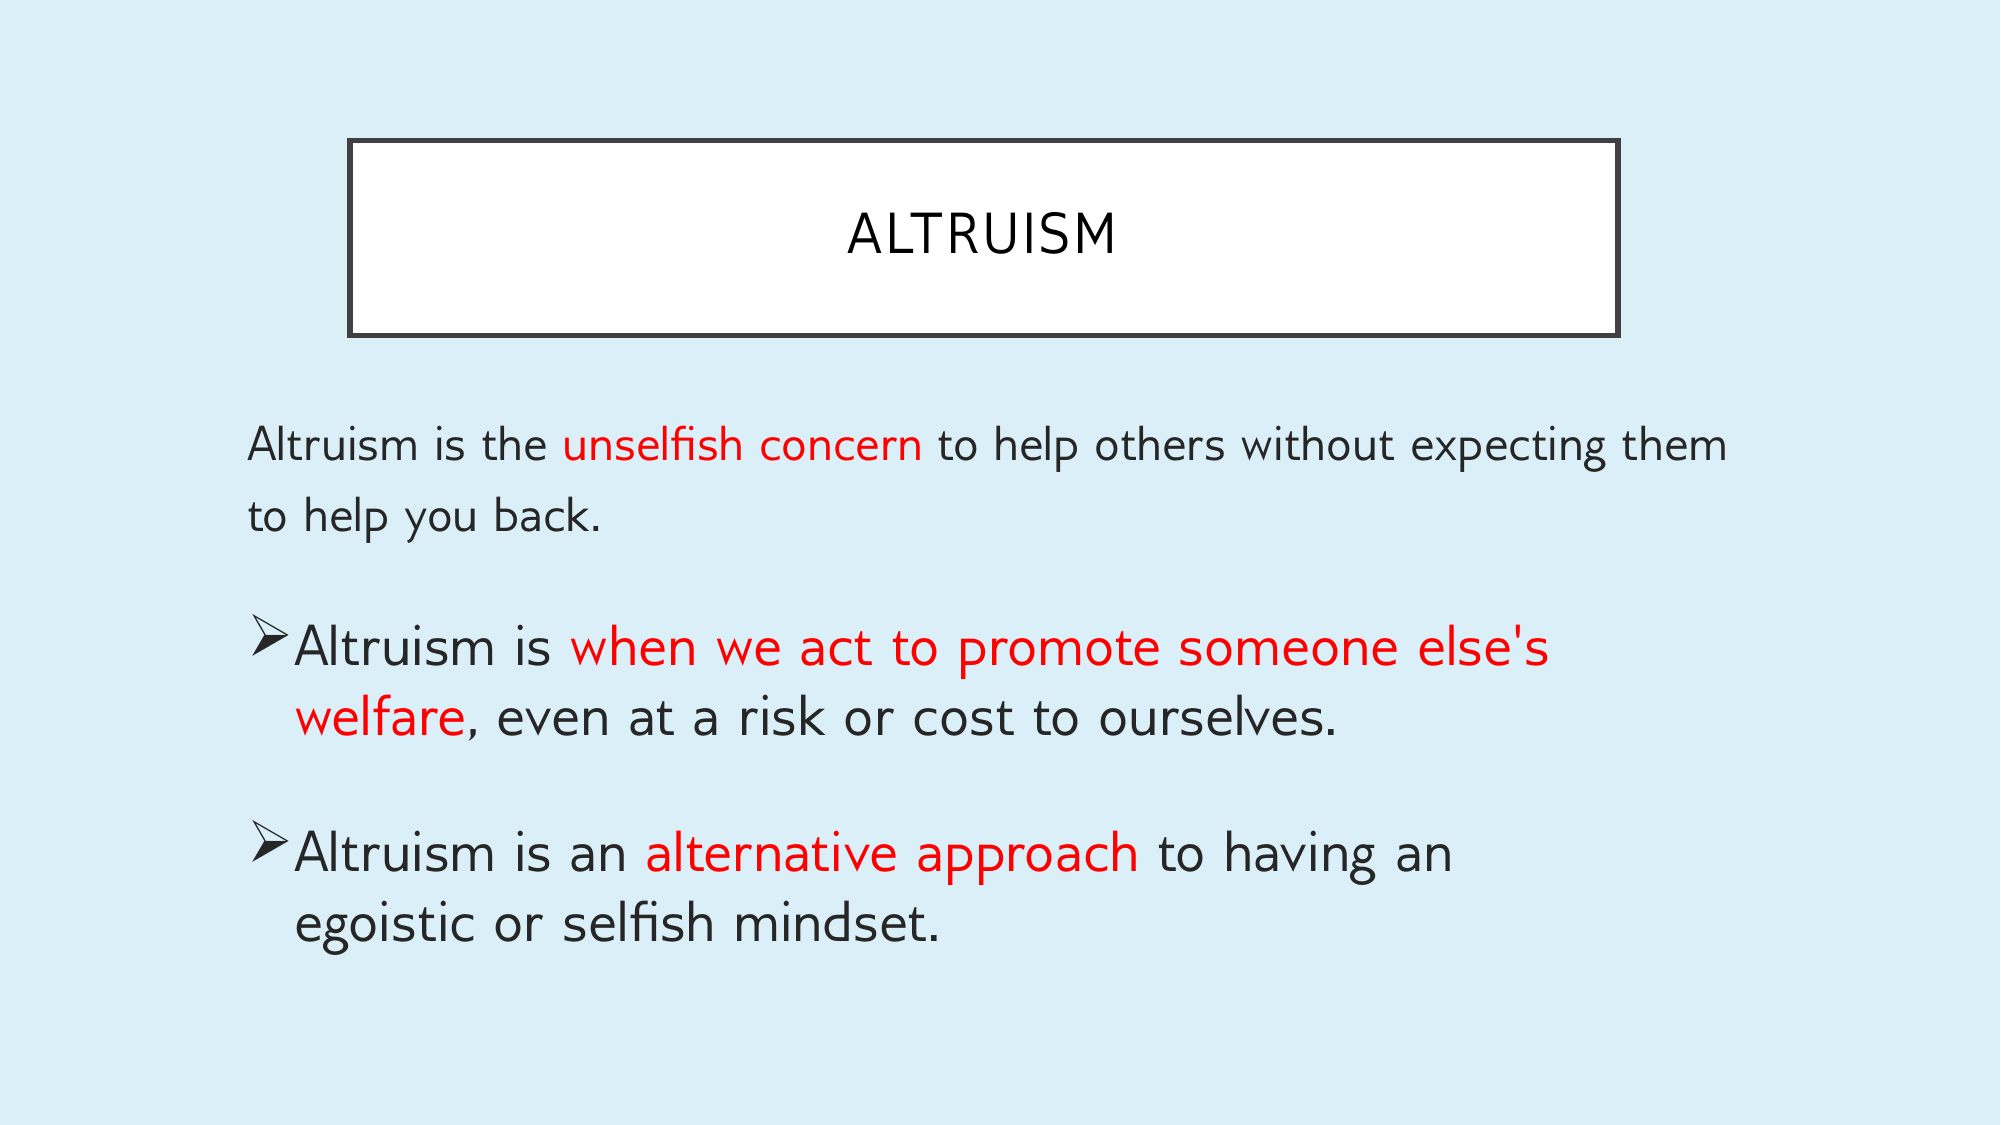

# ALTRUISM
Altruism is the unselfish concern to help others without expecting them to help you back.

Altruism is when we act to promote someone else's welfare, even at a risk or cost to ourselves.
Altruism is an alternative approach to having an egoistic or selfish mindset.